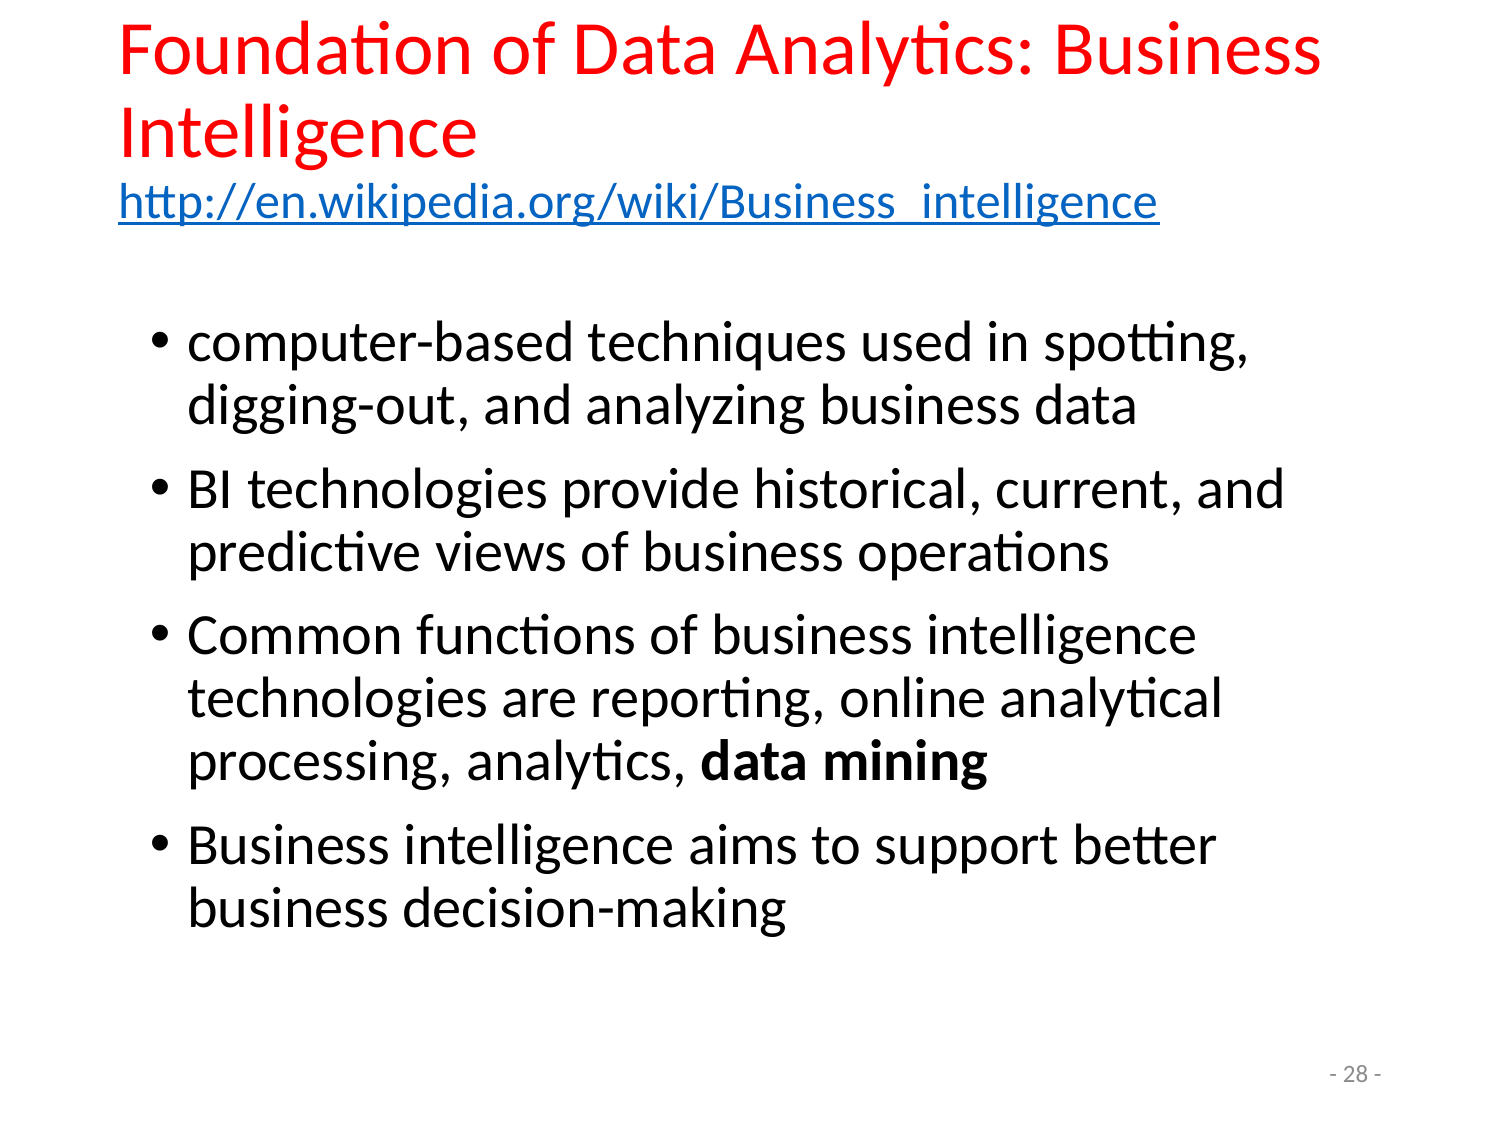

# Foundation of Data Analytics: Business Intelligence http://en.wikipedia.org/wiki/Business_intelligence
computer-based techniques used in spotting, digging-out, and analyzing business data
BI technologies provide historical, current, and predictive views of business operations
Common functions of business intelligence technologies are reporting, online analytical processing, analytics, data mining
Business intelligence aims to support better business decision-making

28